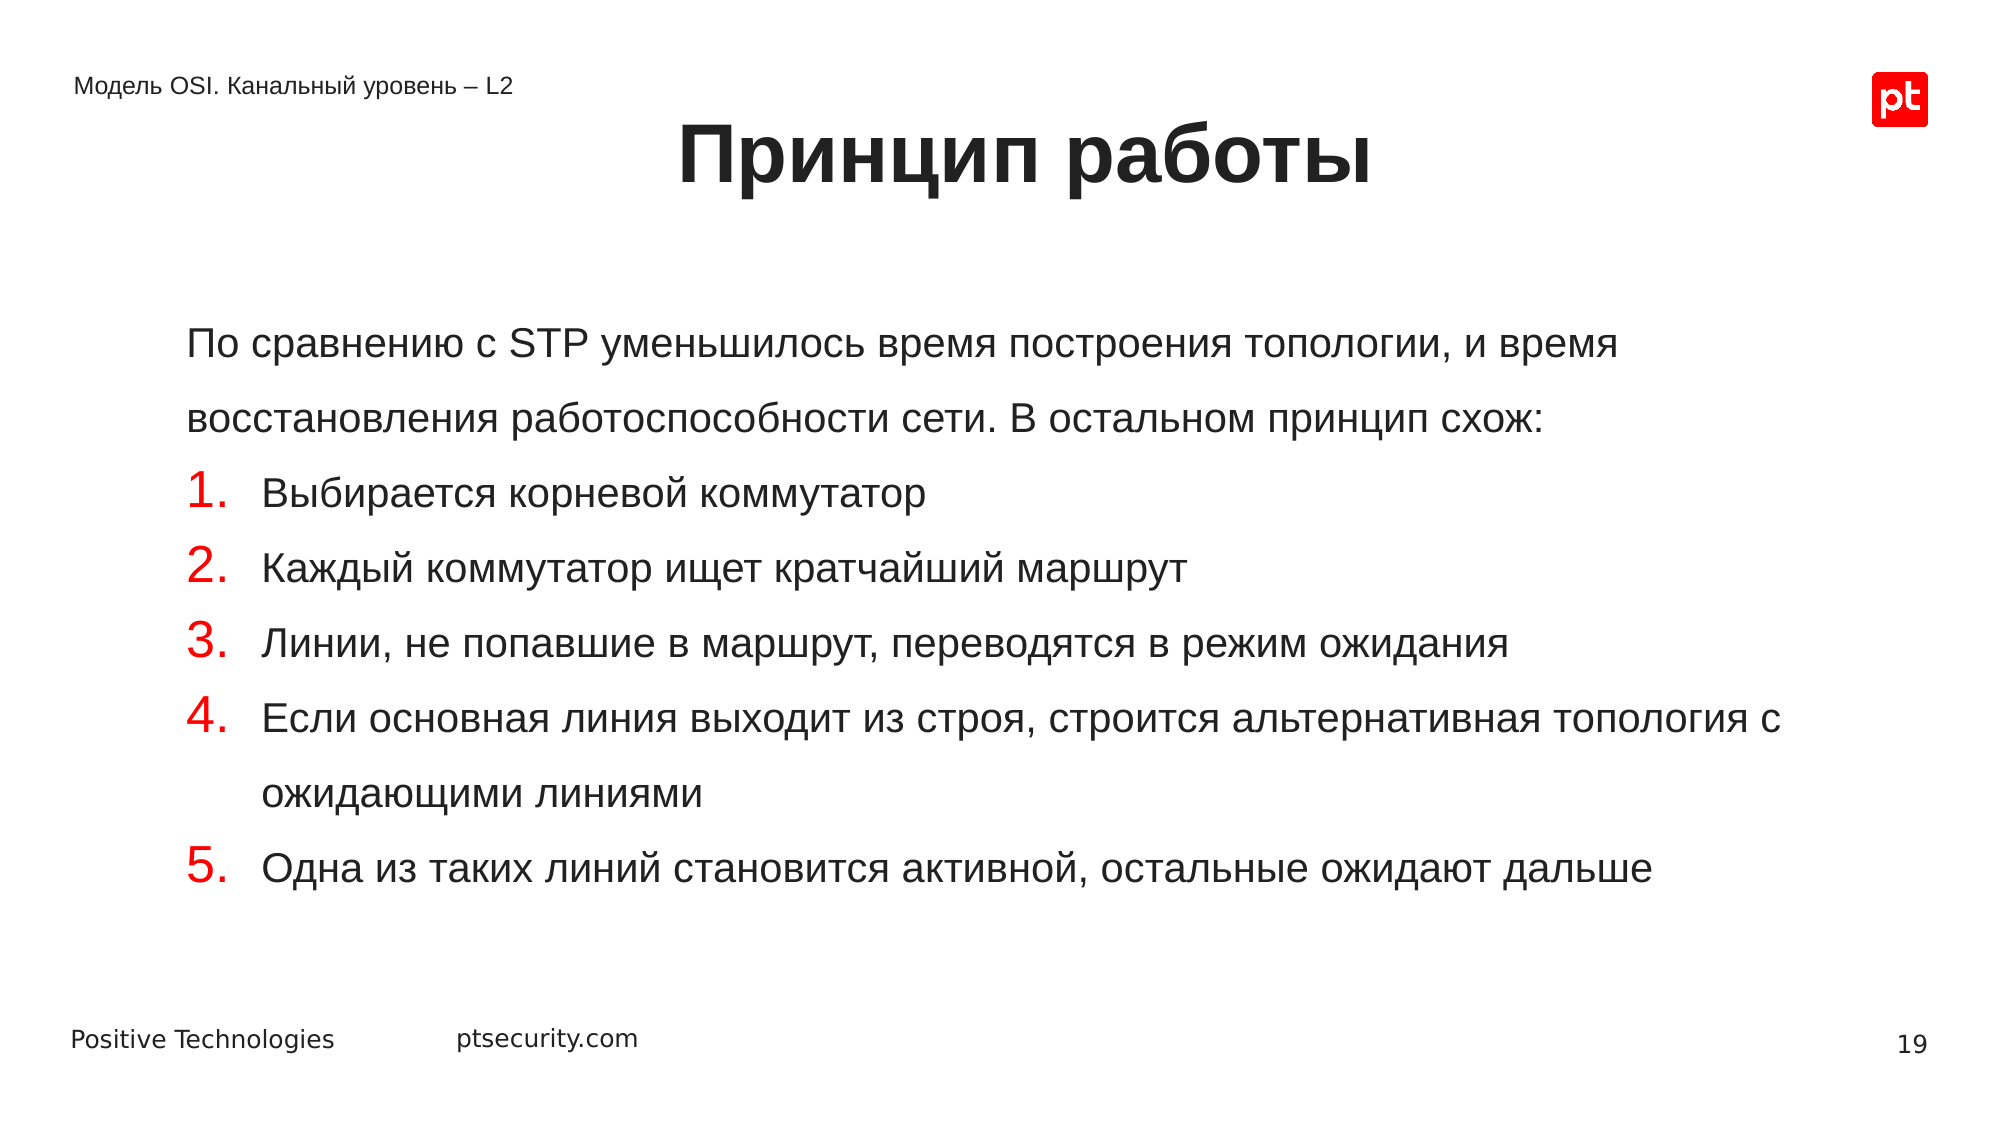

Модель OSI. Канальный уровень – L2
Принцип работы
По сравнению с STP уменьшилось время построения топологии, и время восстановления работоспособности сети. В остальном принцип схож:
Выбирается корневой коммутатор
Каждый коммутатор ищет кратчайший маршрут
Линии, не попавшие в маршрут, переводятся в режим ожидания
Если основная линия выходит из строя, строится альтернативная топология с ожидающими линиями
Одна из таких линий становится активной, остальные ожидают дальше
19